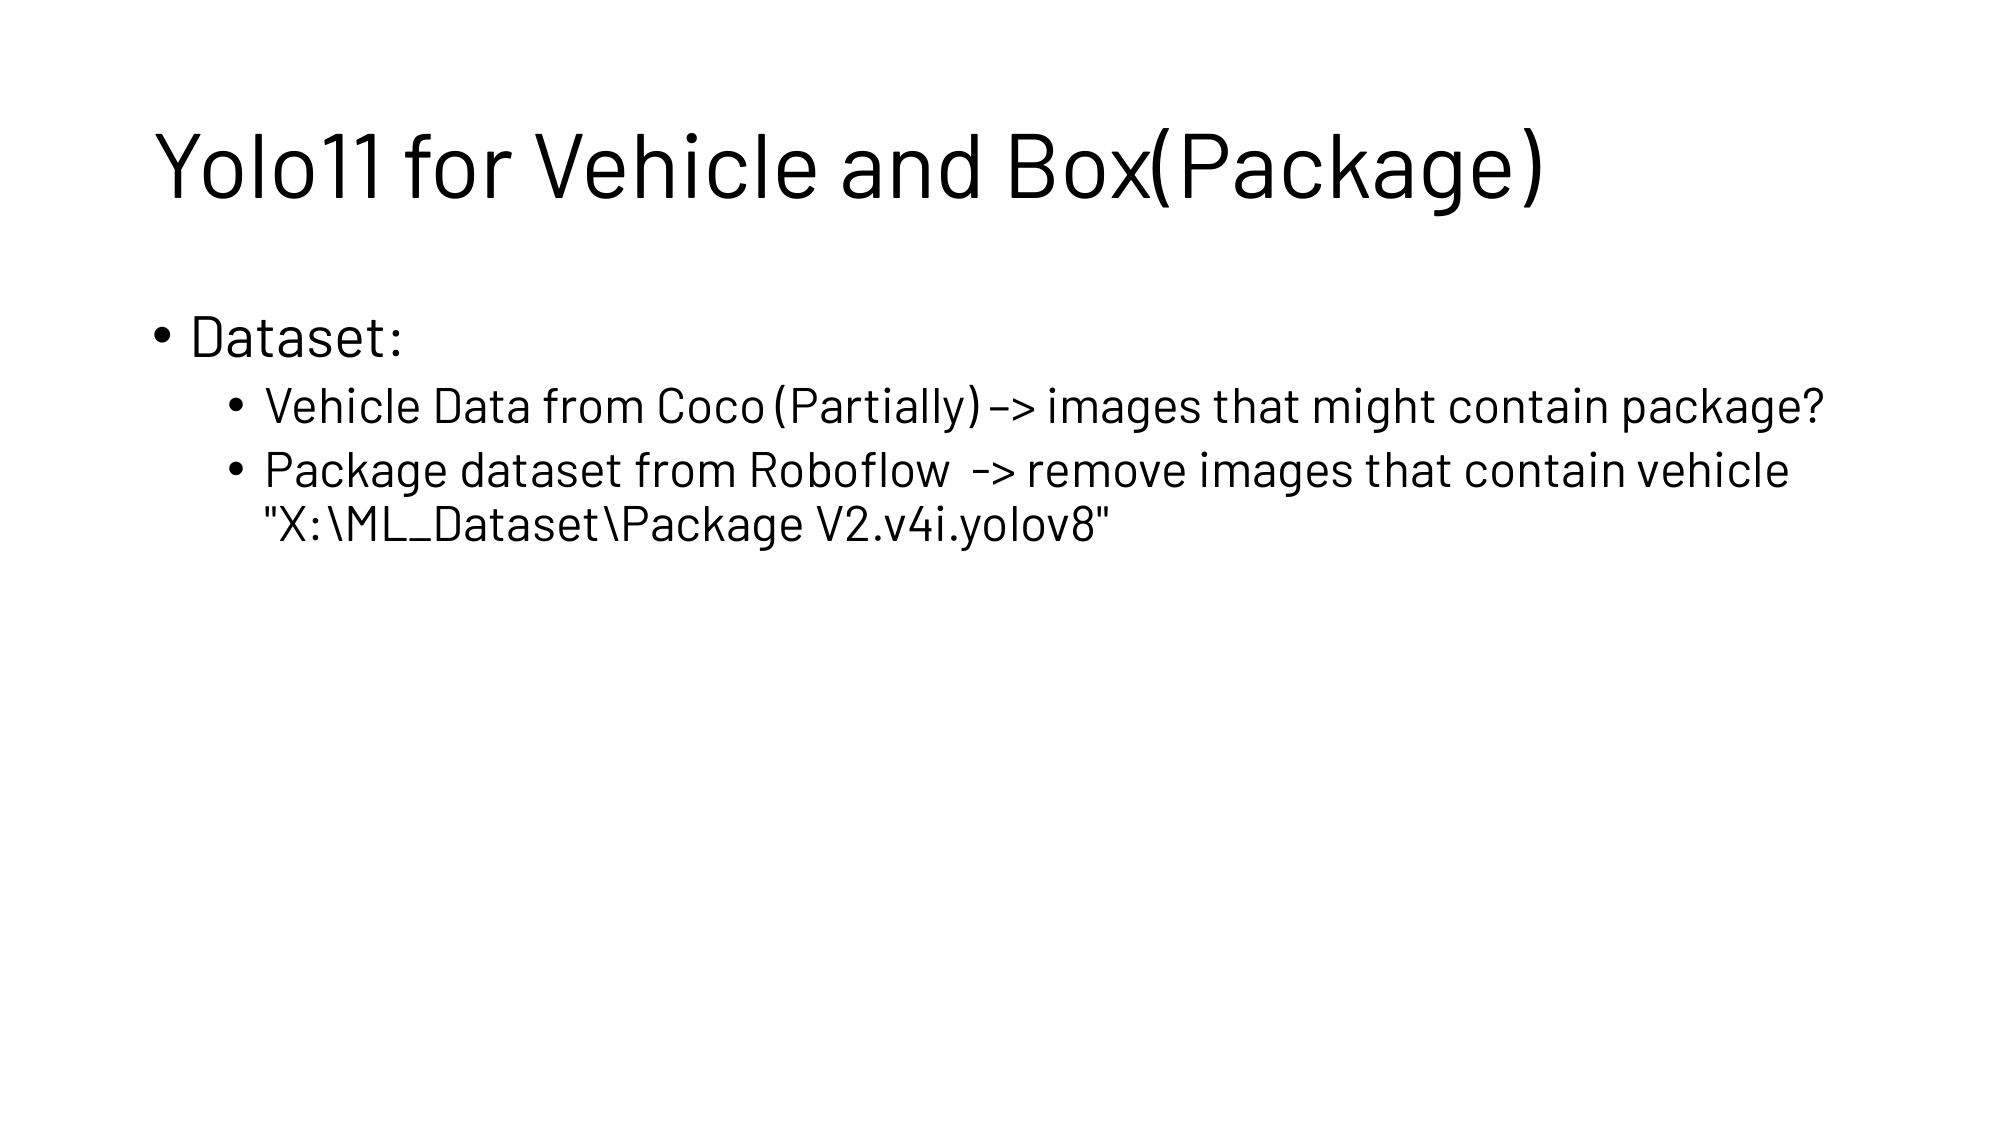

# Yolo11 for Vehicle and Box(Package)
Dataset:
Vehicle Data from Coco (Partially) –> images that might contain package?
Package dataset from Roboflow  -> remove images that contain vehicle
"X:\ML_Dataset\Package V2.v4i.yolov8"